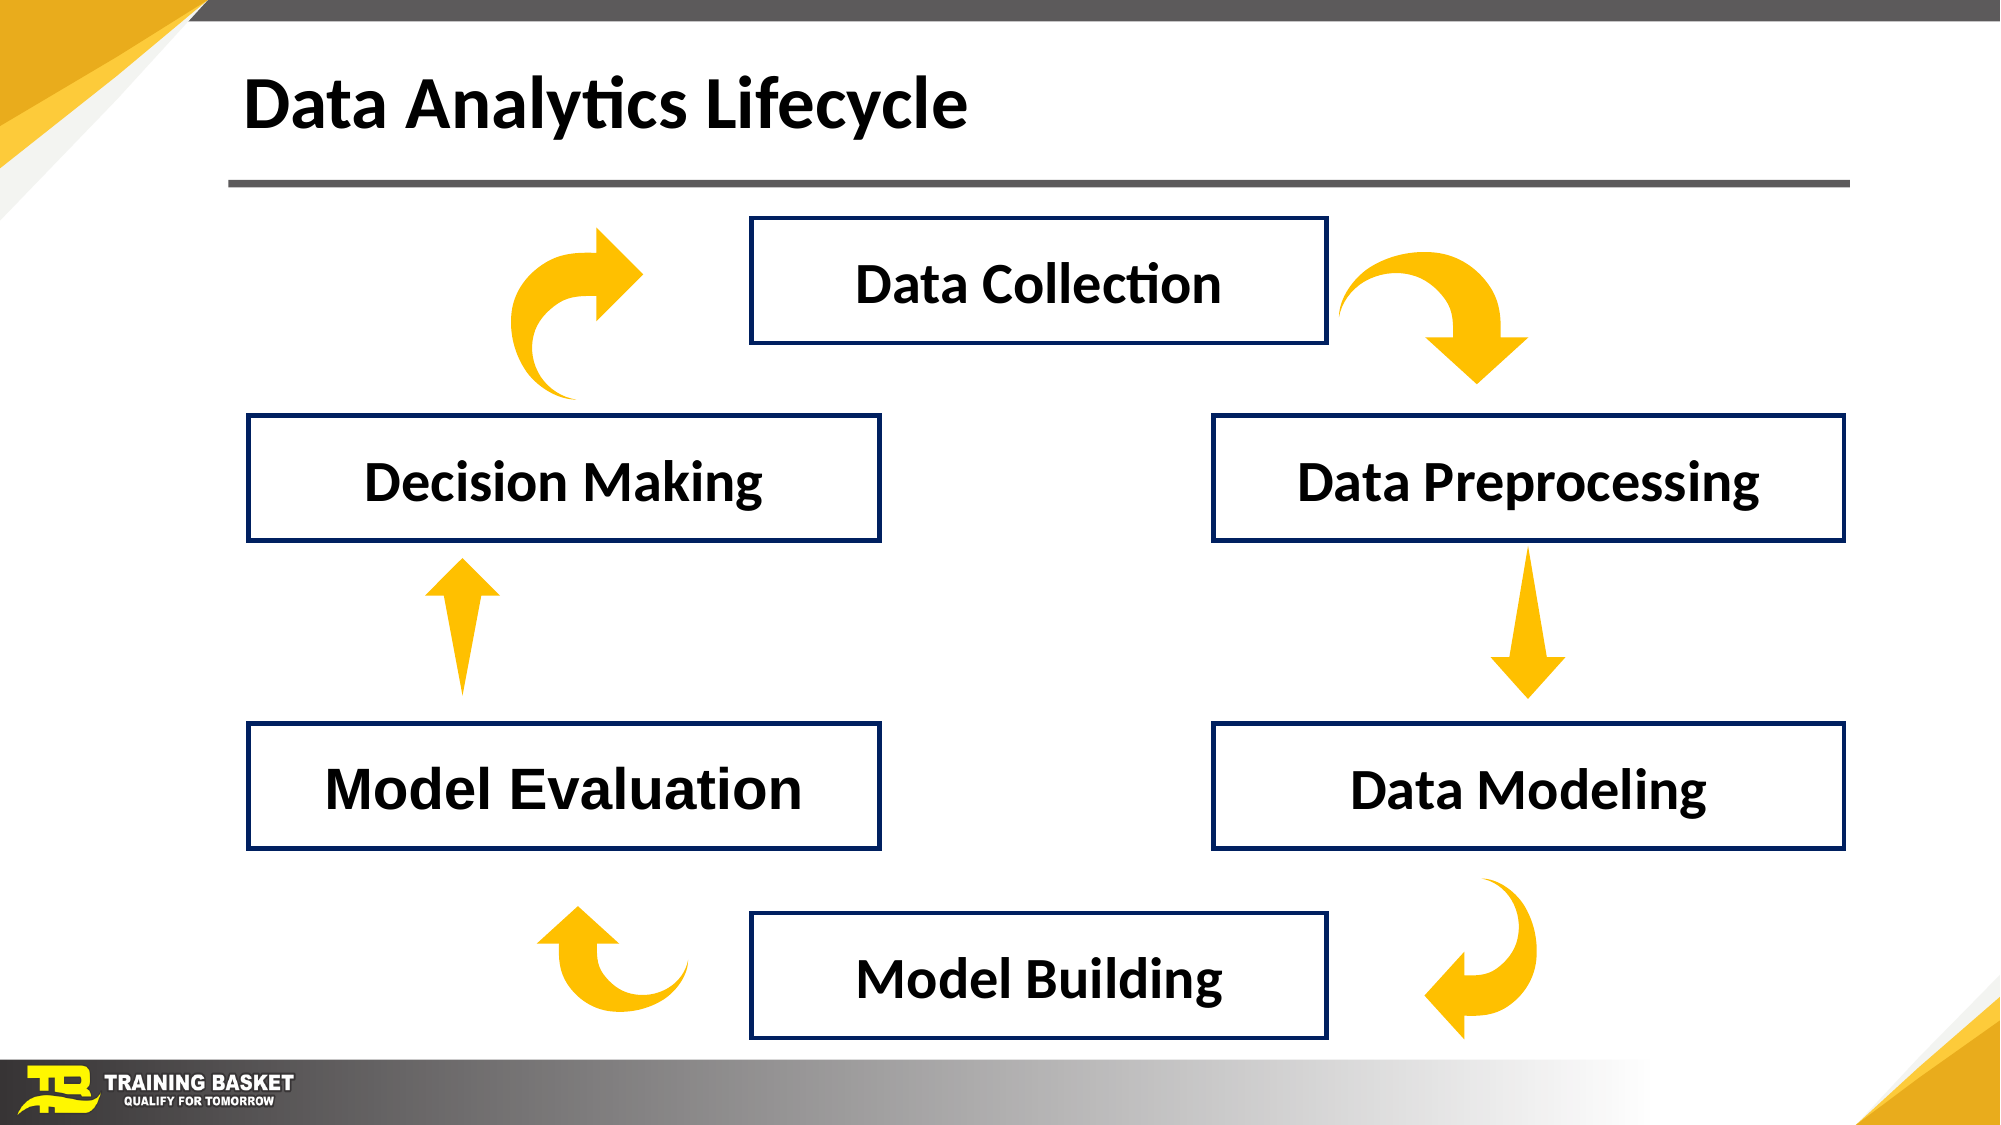

Data Analytics Lifecycle

Data Collection

Decision Making
Data Preprocessing

Model Evaluation
Data Modeling

Model Building